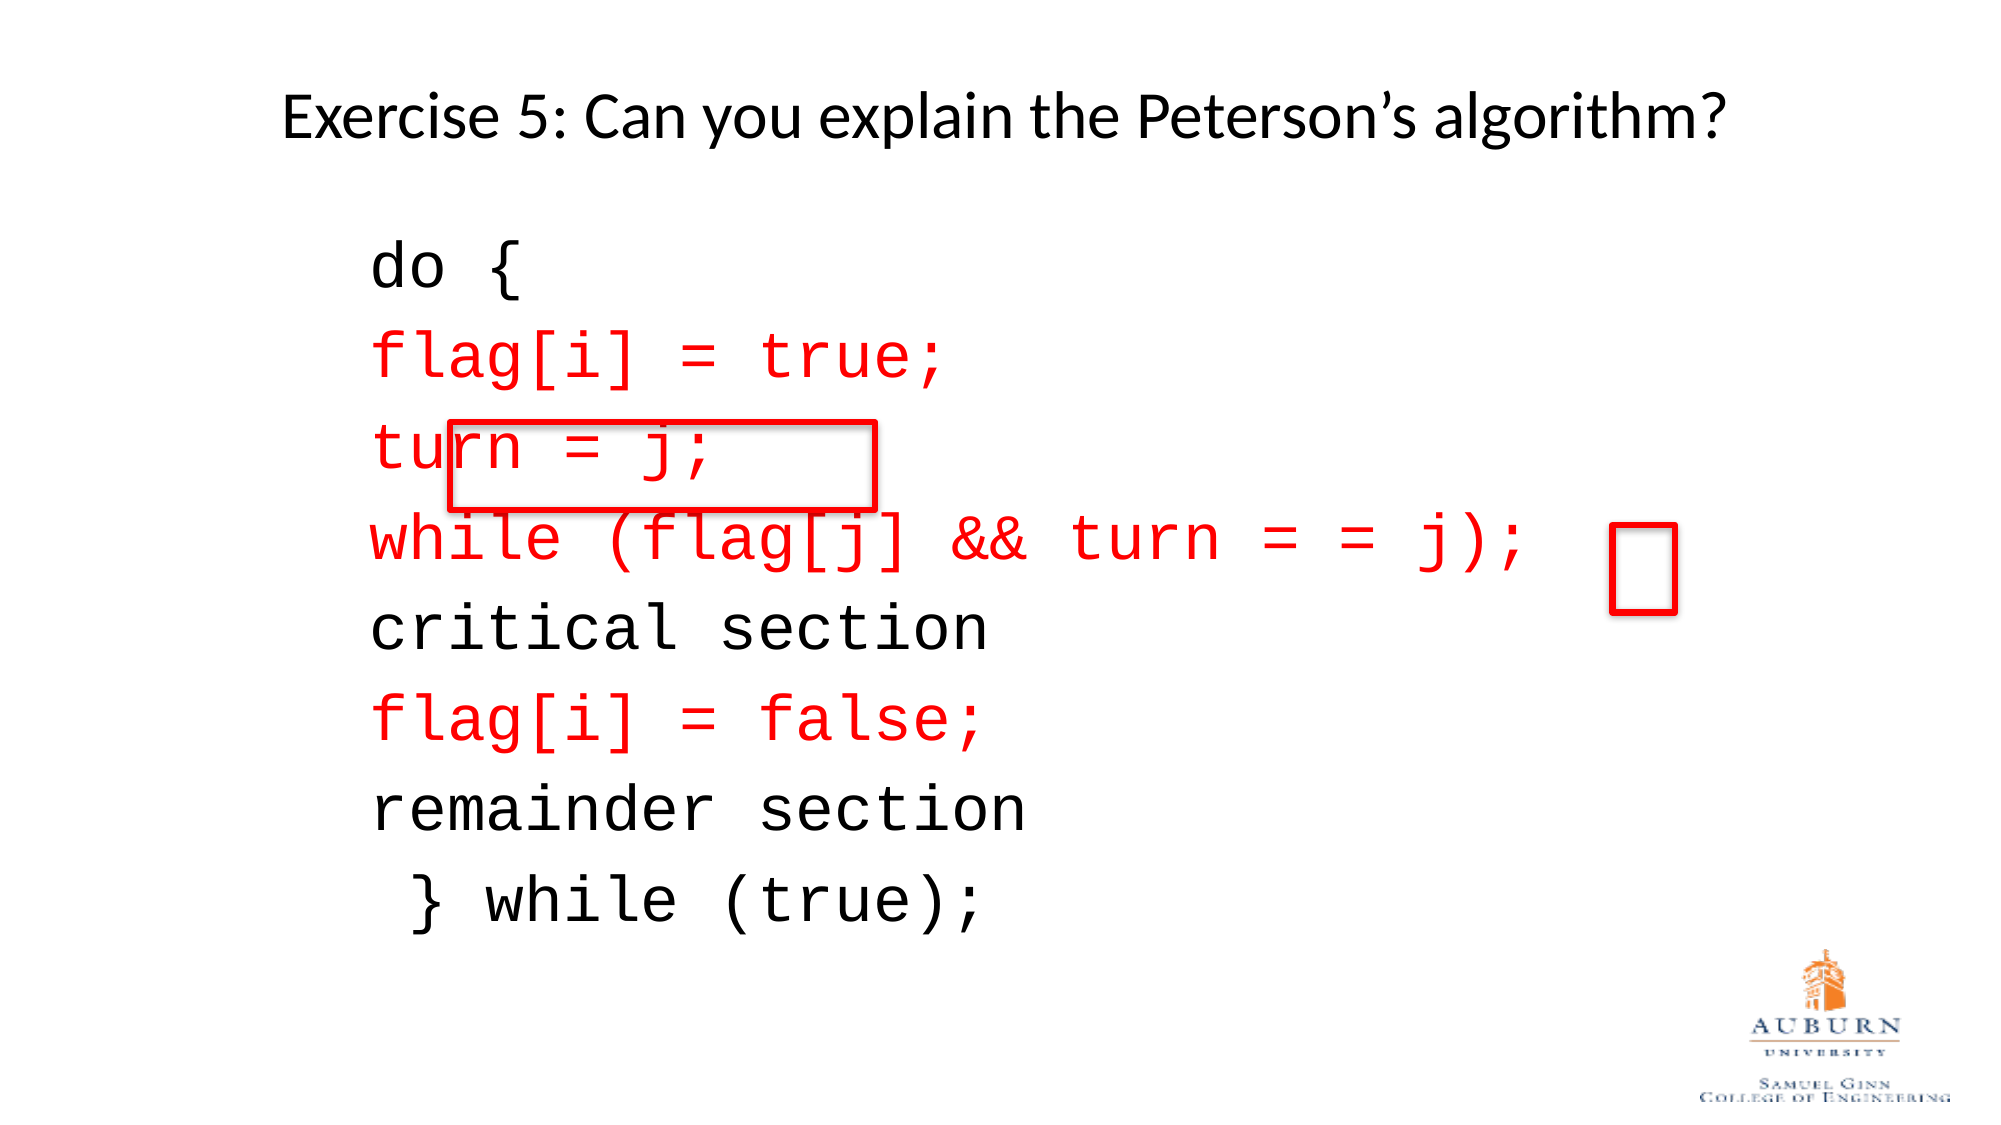

# Exercise 5: Can you explain the Peterson’s algorithm?
	do {
		flag[i] = true;
		turn = j;
		while (flag[j] && turn = = j);
			critical section
		flag[i] = false;
			remainder section
	 } while (true);